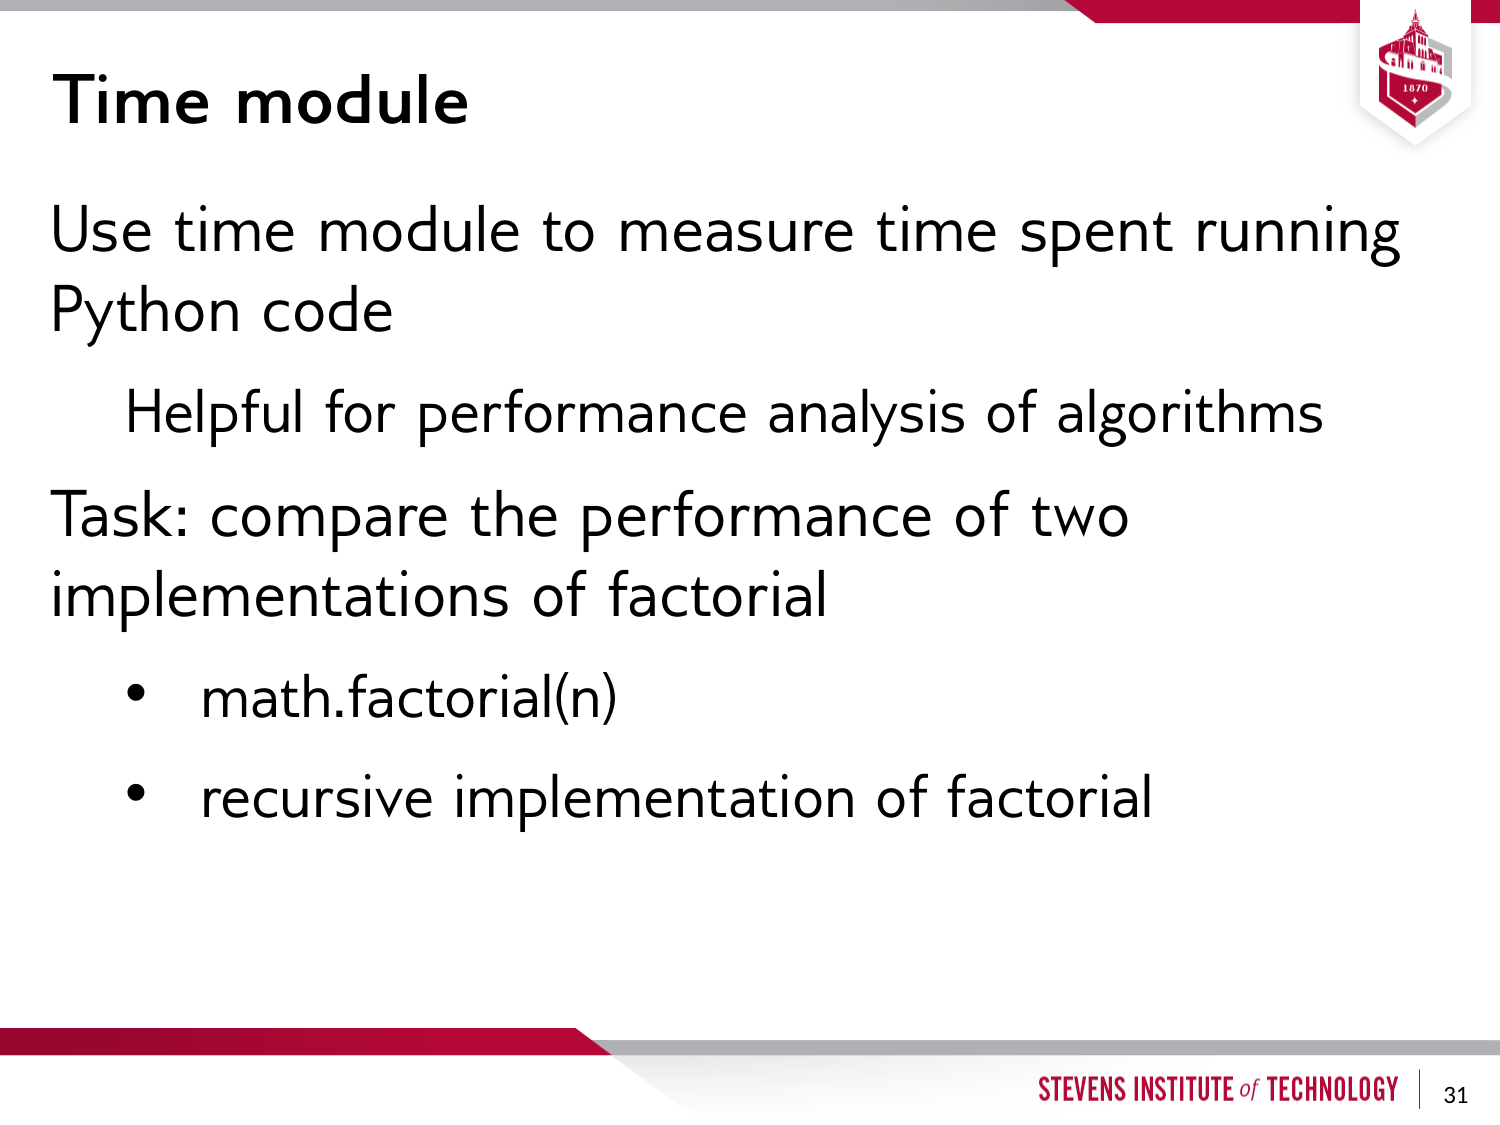

# Time module
Use time module to measure time spent running Python code
Helpful for performance analysis of algorithms
Task: compare the performance of two implementations of factorial
math.factorial(n)
recursive implementation of factorial

31